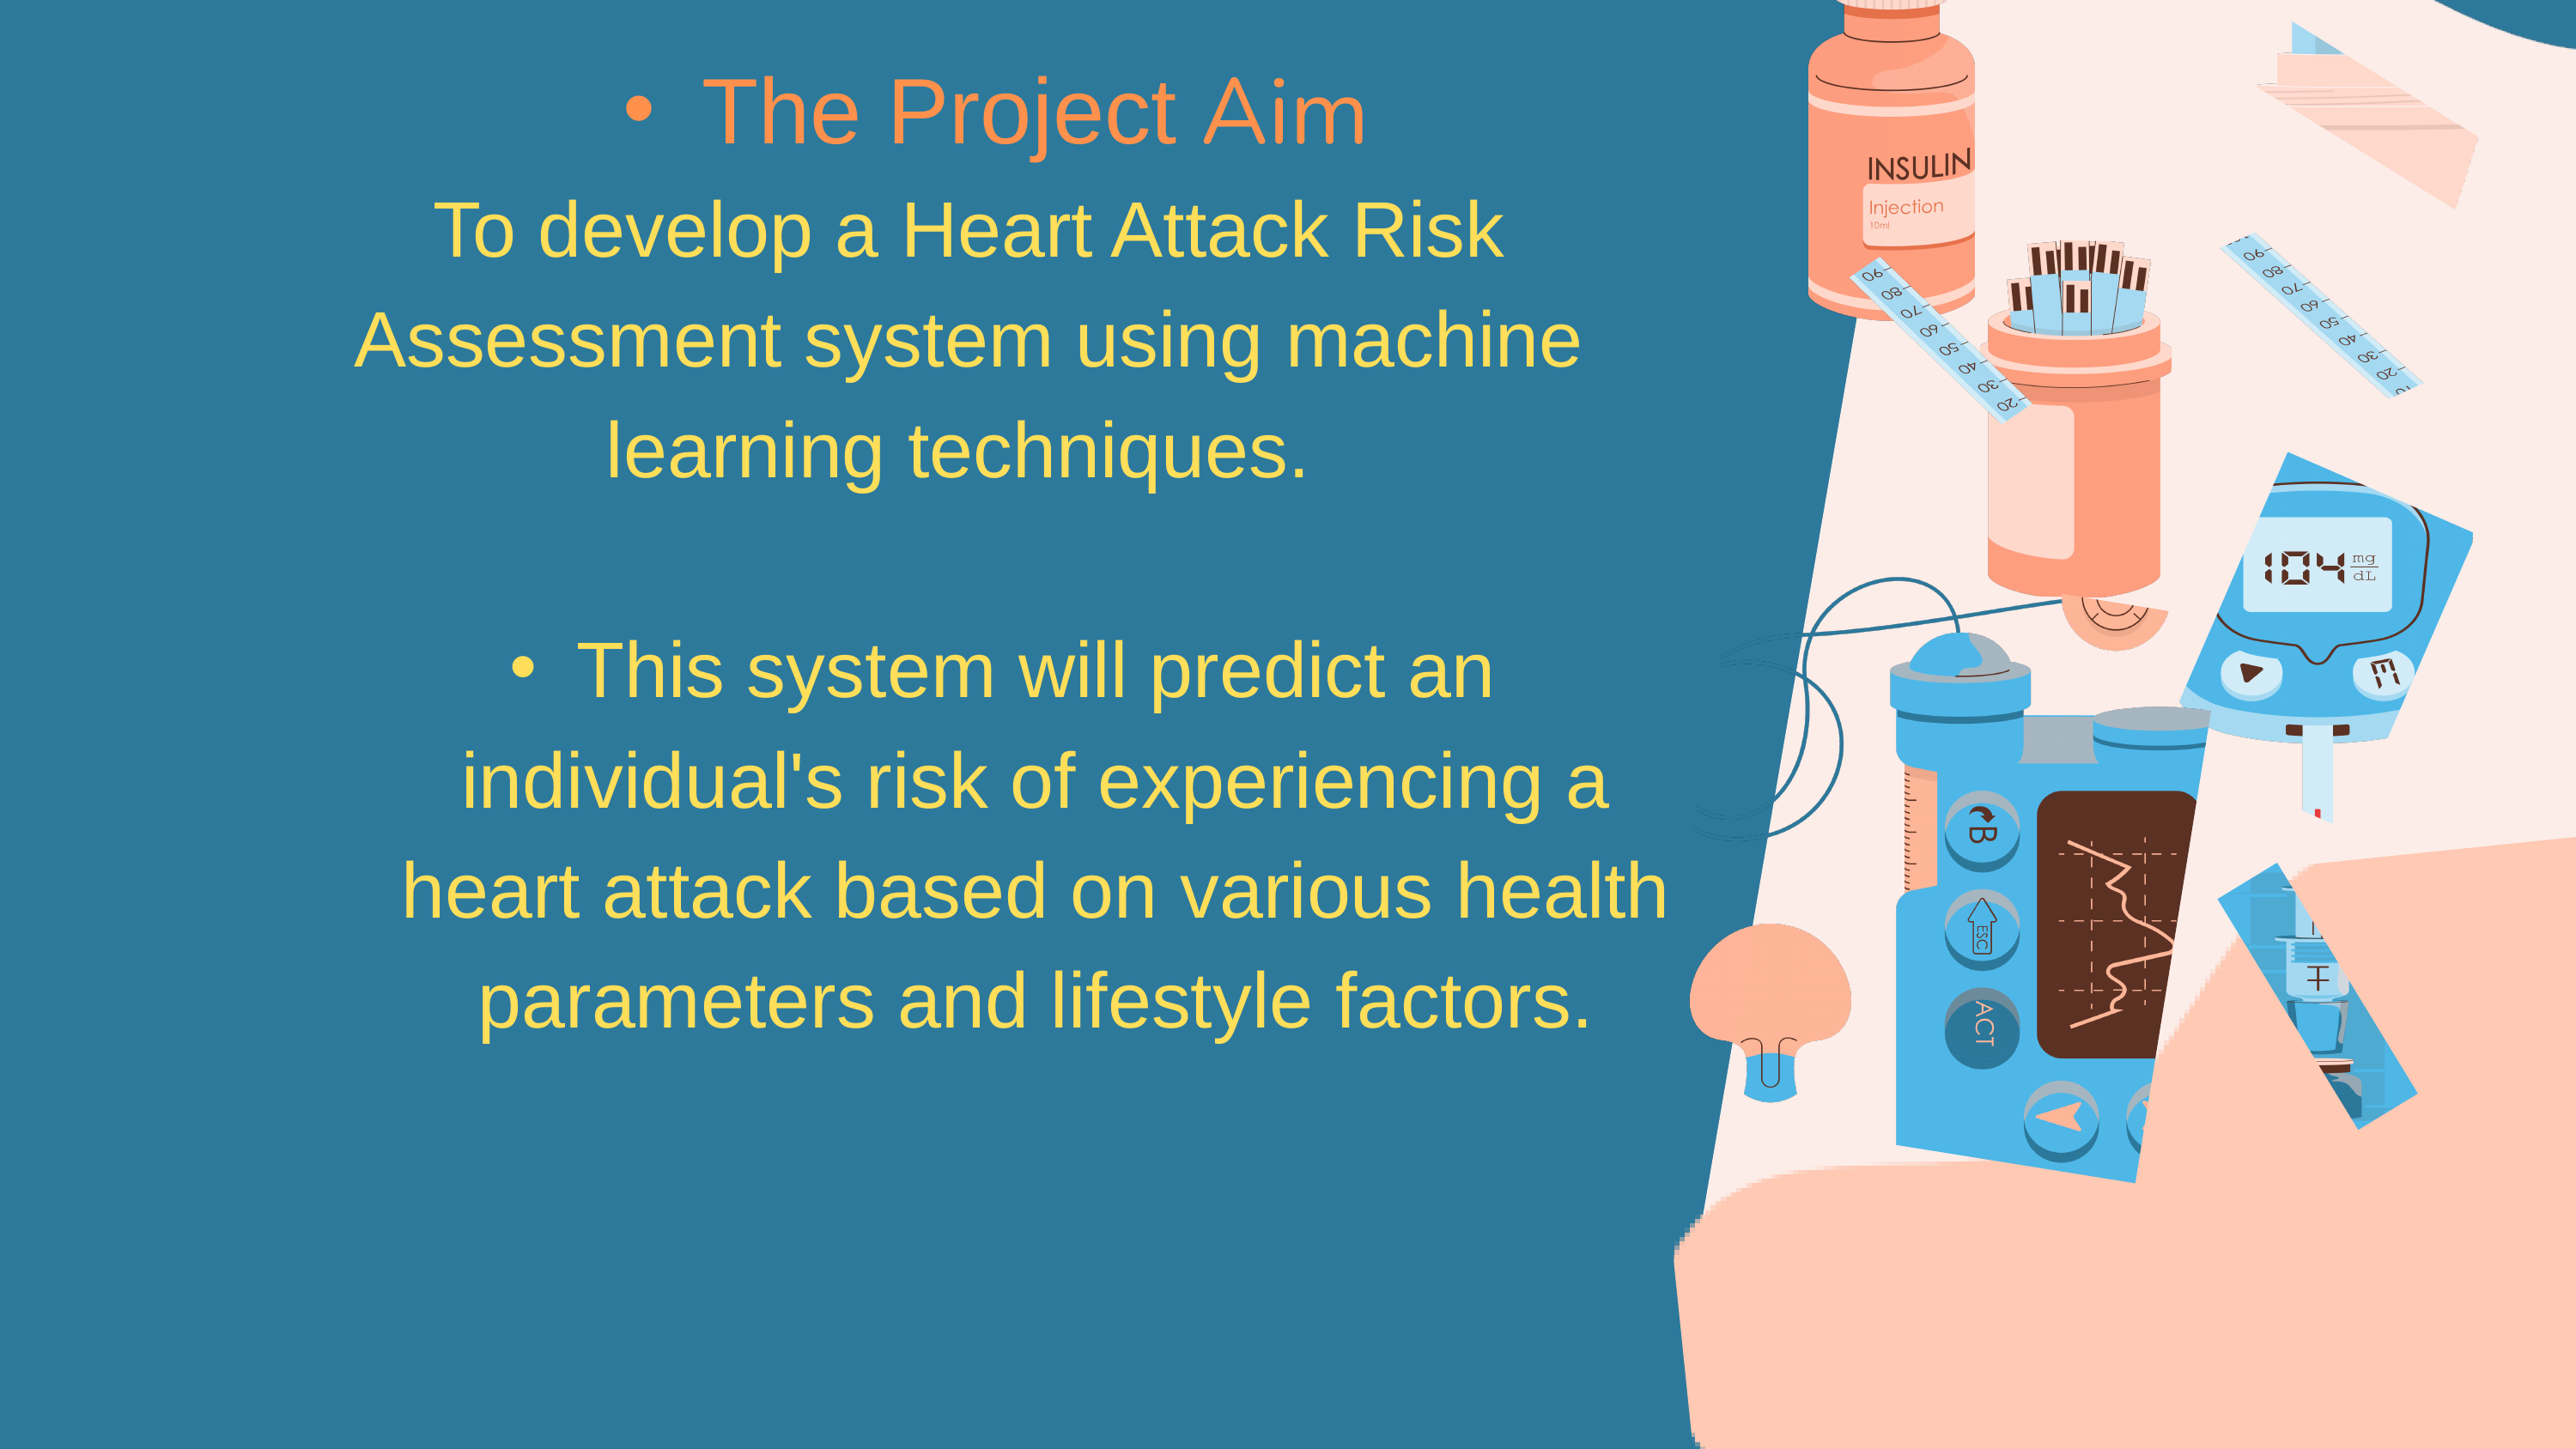

The Project Aim
To develop a Heart Attack Risk Assessment system using machine learning techniques.

This system will predict an individual's risk of experiencing a heart attack based on various health parameters and lifestyle factors.